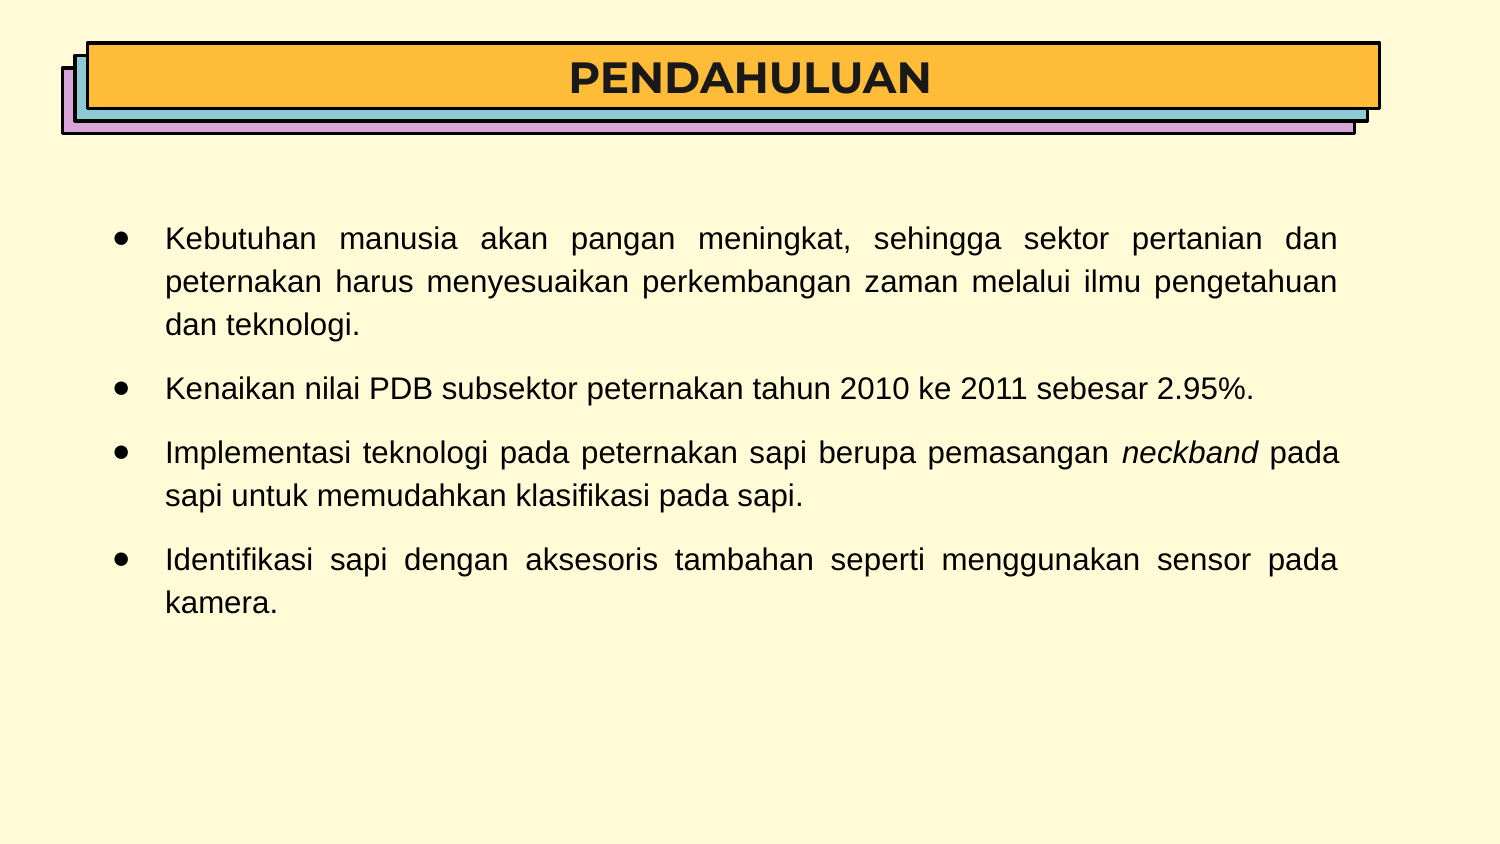

PENDAHULUAN

Kebutuhan manusia akan pangan meningkat, sehingga sektor pertanian dan peternakan harus menyesuaikan perkembangan zaman melalui ilmu pengetahuan dan teknologi.
Kenaikan nilai PDB subsektor peternakan tahun 2010 ke 2011 sebesar 2.95%.
Implementasi teknologi pada peternakan sapi berupa pemasangan neckband pada sapi untuk memudahkan klasifikasi pada sapi.
Identifikasi sapi dengan aksesoris tambahan seperti menggunakan sensor pada kamera.